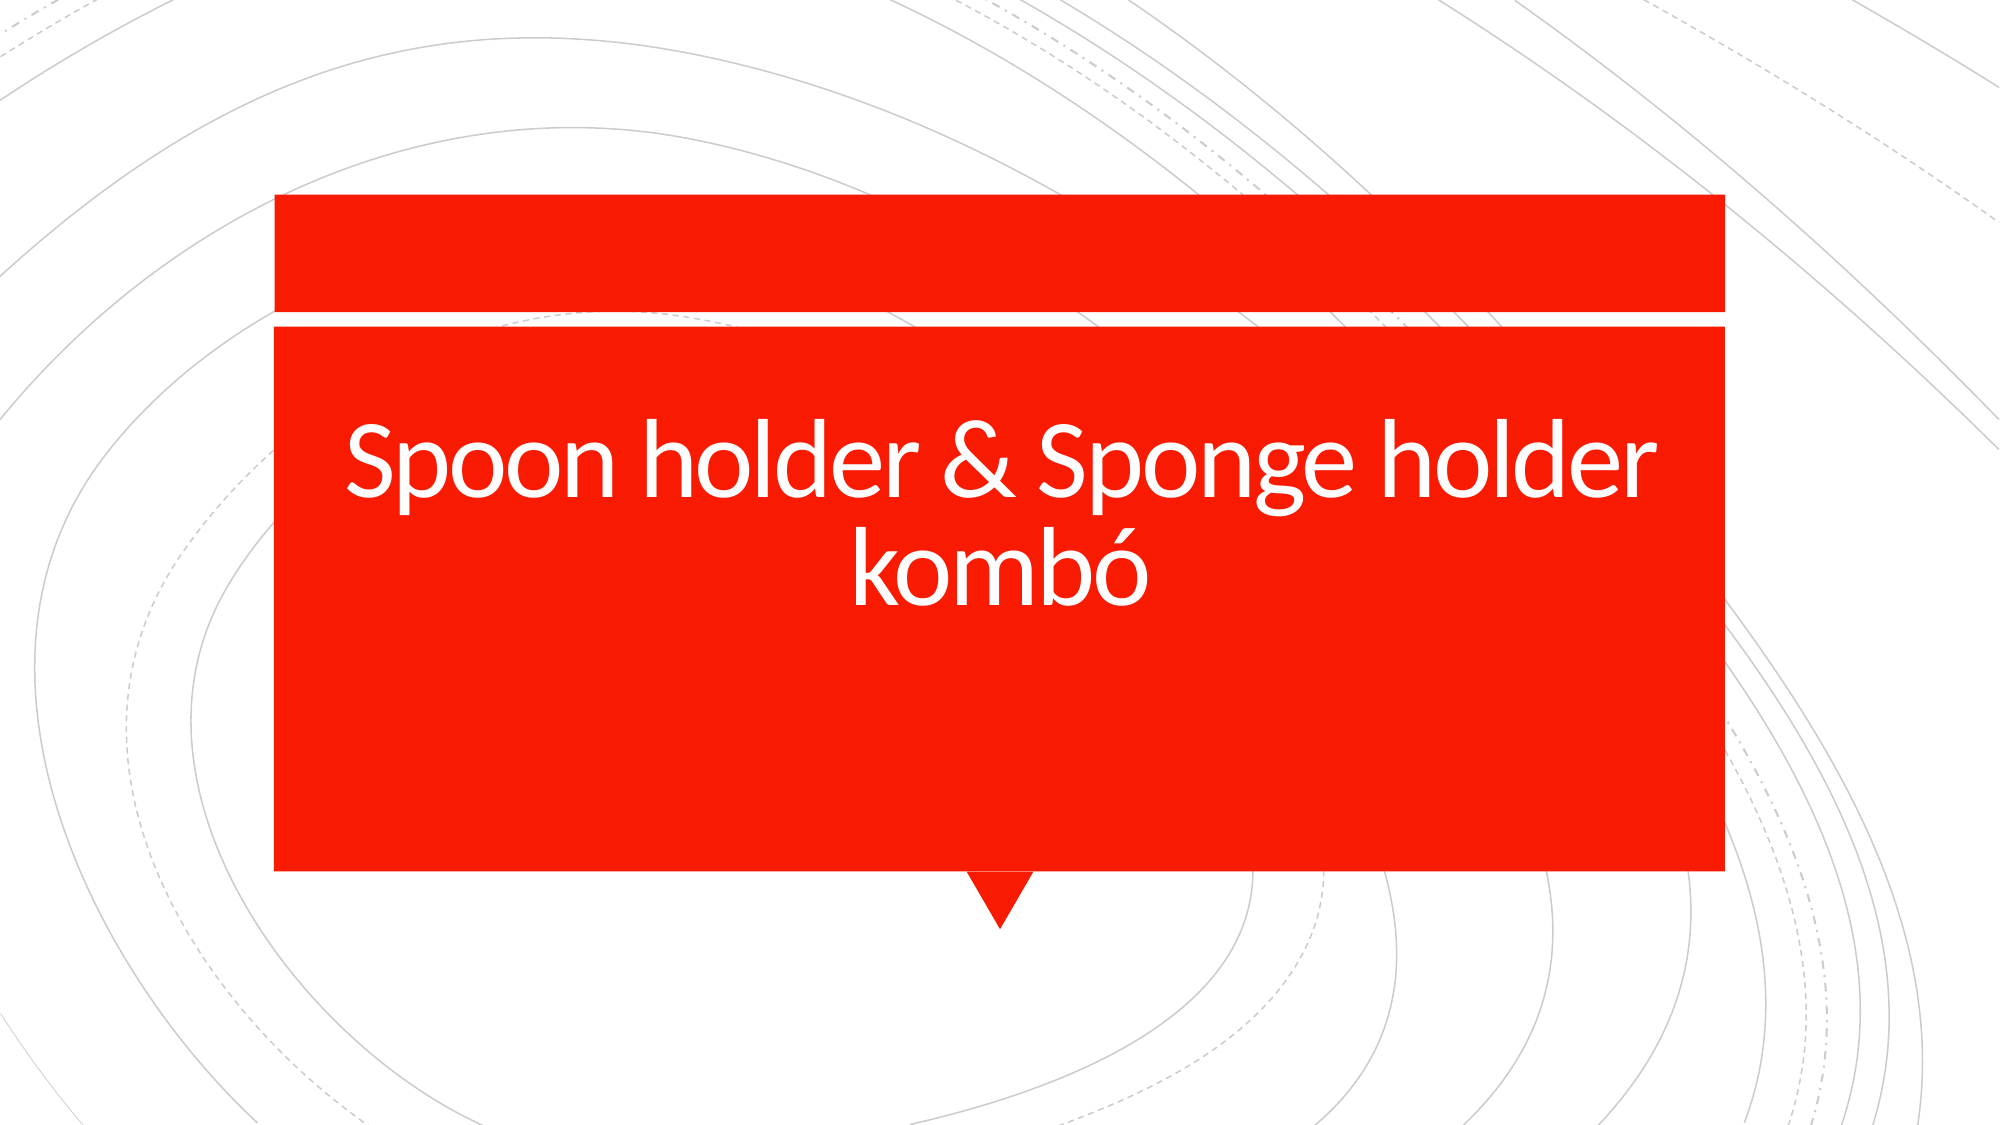

# Spoon holder & Sponge holder kombó